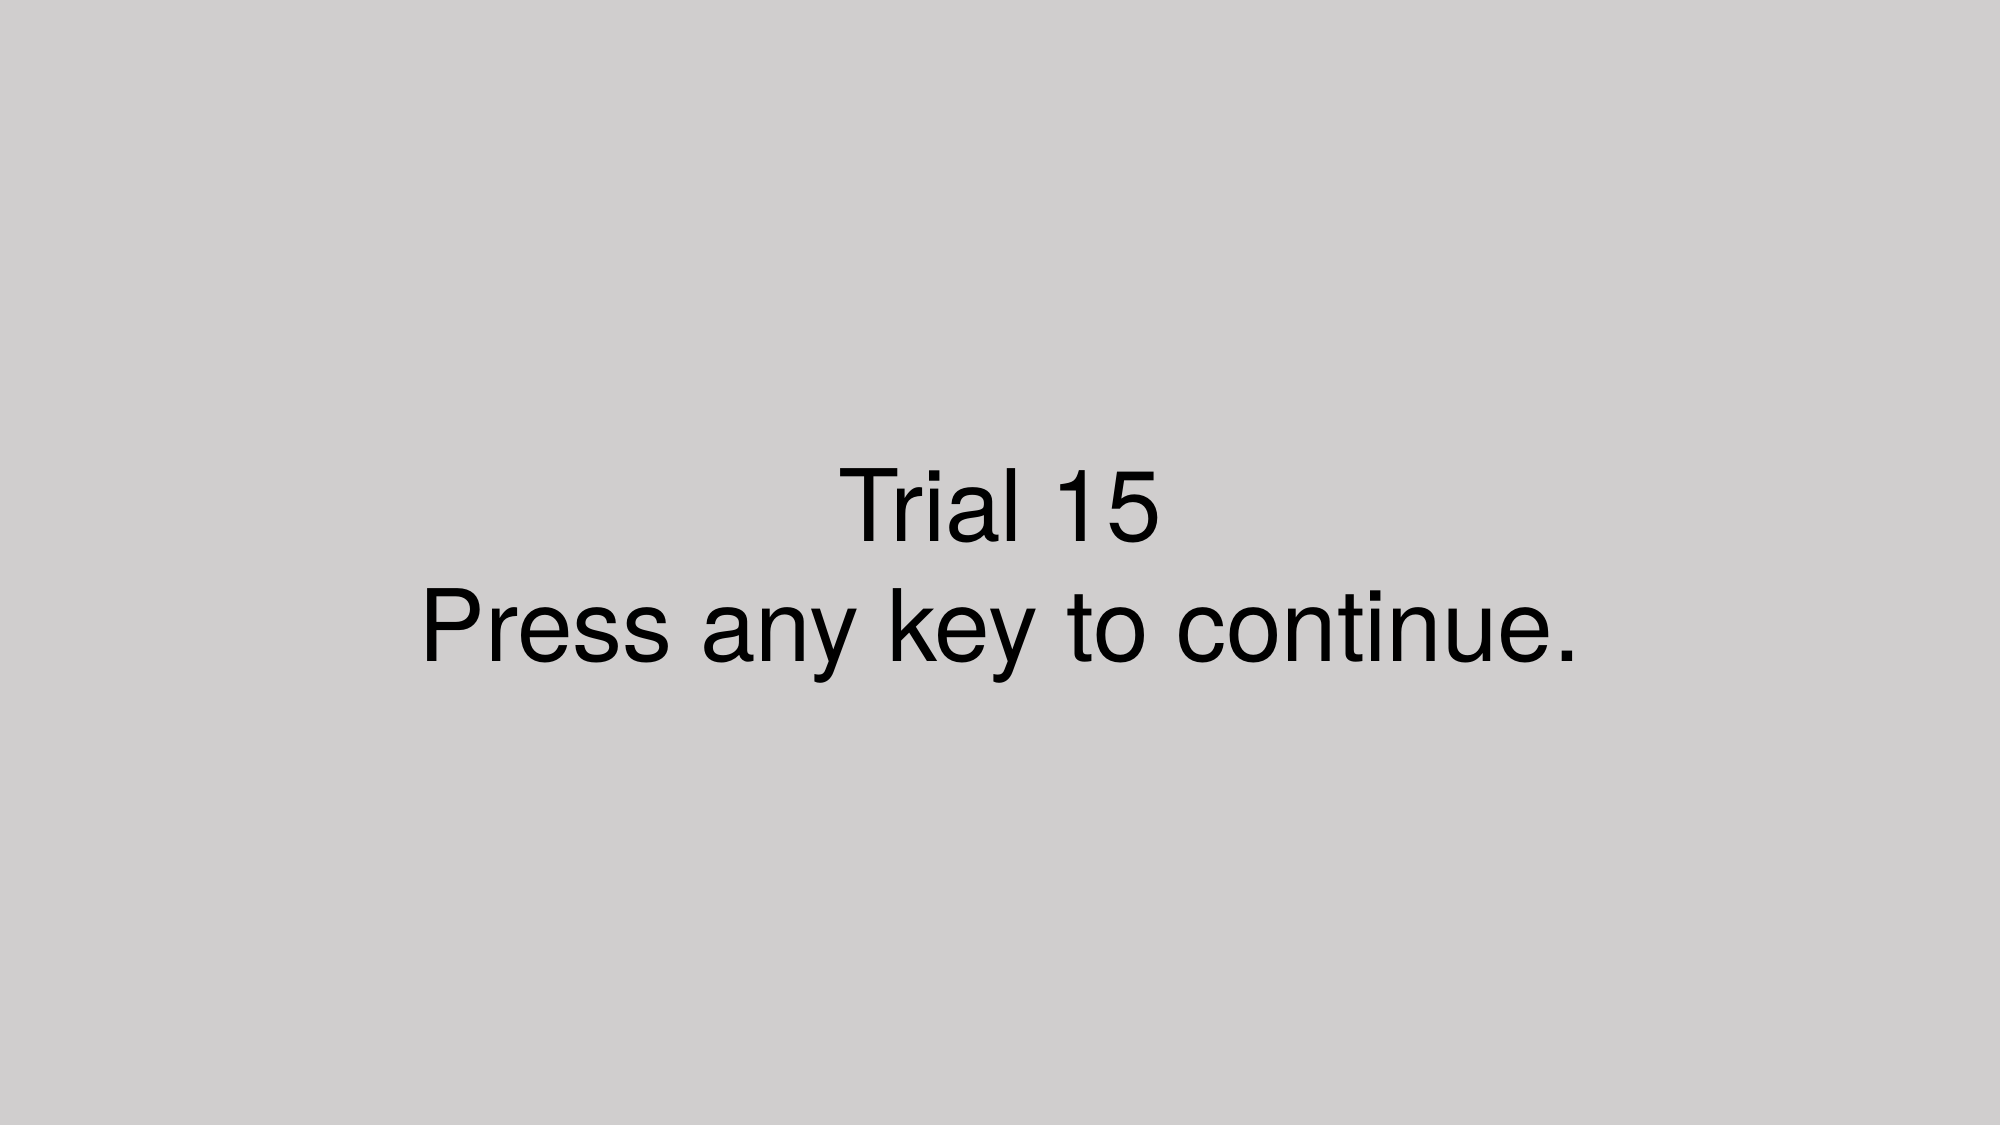

Trial 15
Press any key to continue.